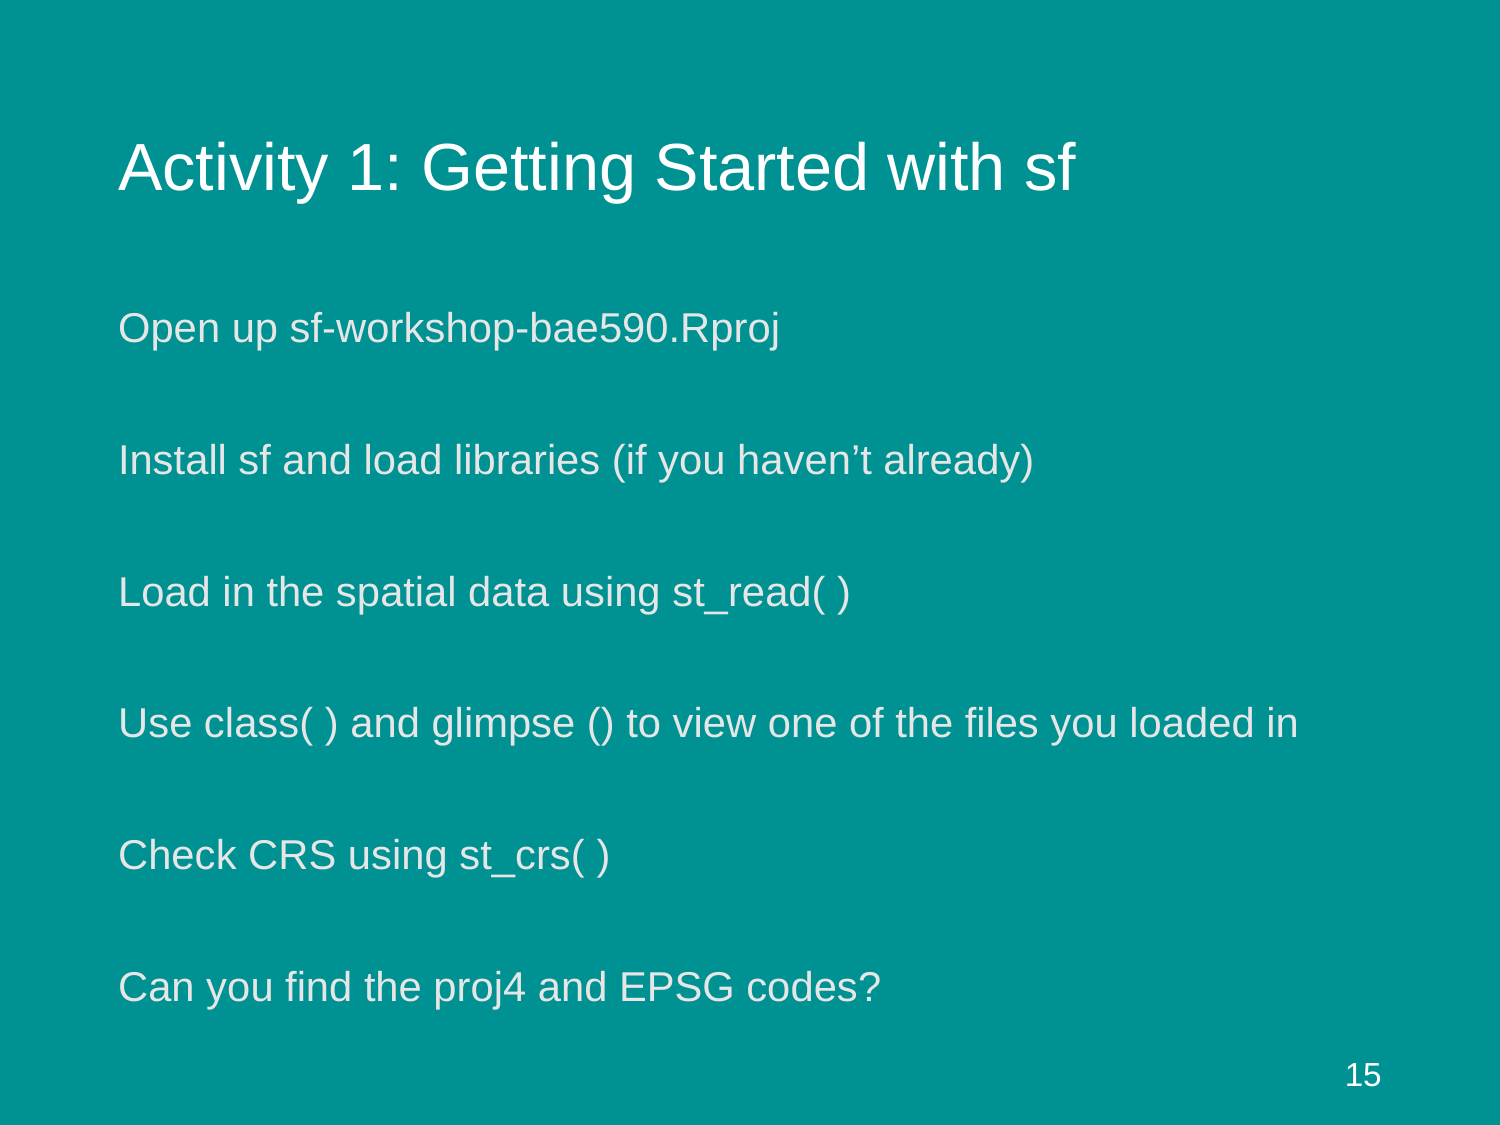

# Activity 1: Getting Started with sf
Open up sf-workshop-bae590.Rproj

Install sf and load libraries (if you haven’t already)

Load in the spatial data using st_read( )

Use class( ) and glimpse () to view one of the files you loaded in

Check CRS using st_crs( )

Can you find the proj4 and EPSG codes?
15